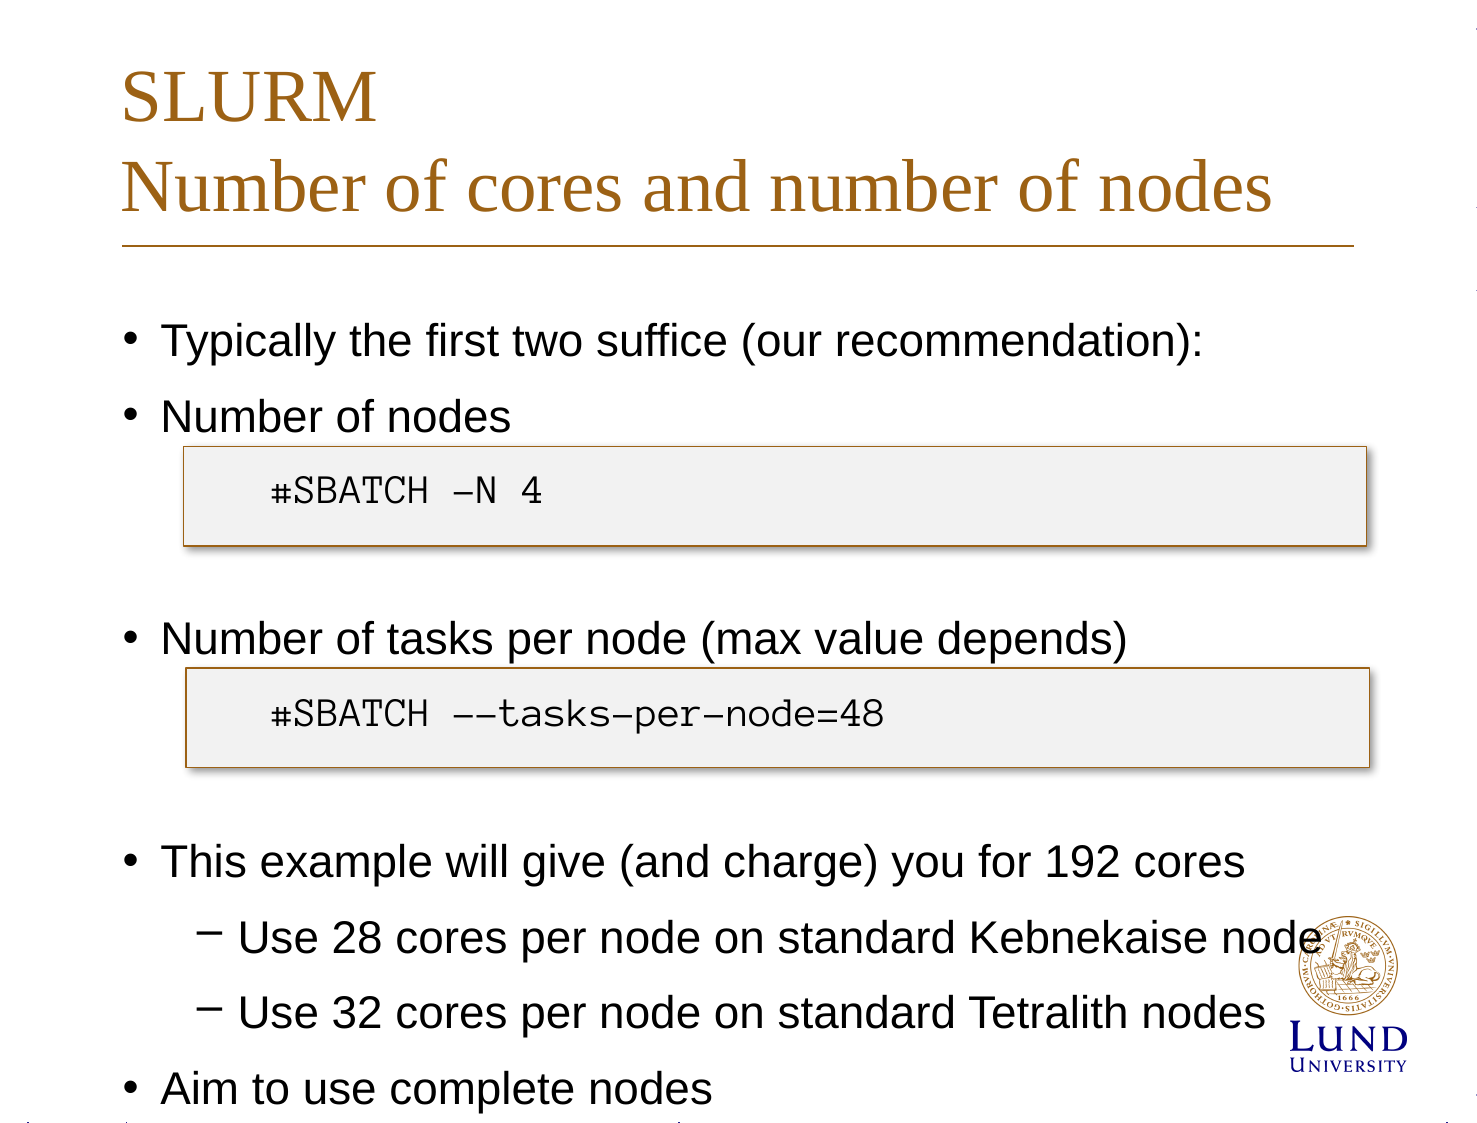

# SLURM Number of cores and number of nodes
Typically the first two suffice (our recommendation):
Number of nodes
#SBATCH -N 4

Number of tasks per node (max value depends)
#SBATCH --tasks-per-node=48

This example will give (and charge) you for 192 cores
Use 28 cores per node on standard Kebnekaise node
Use 32 cores per node on standard Tetralith nodes
Aim to use complete nodes